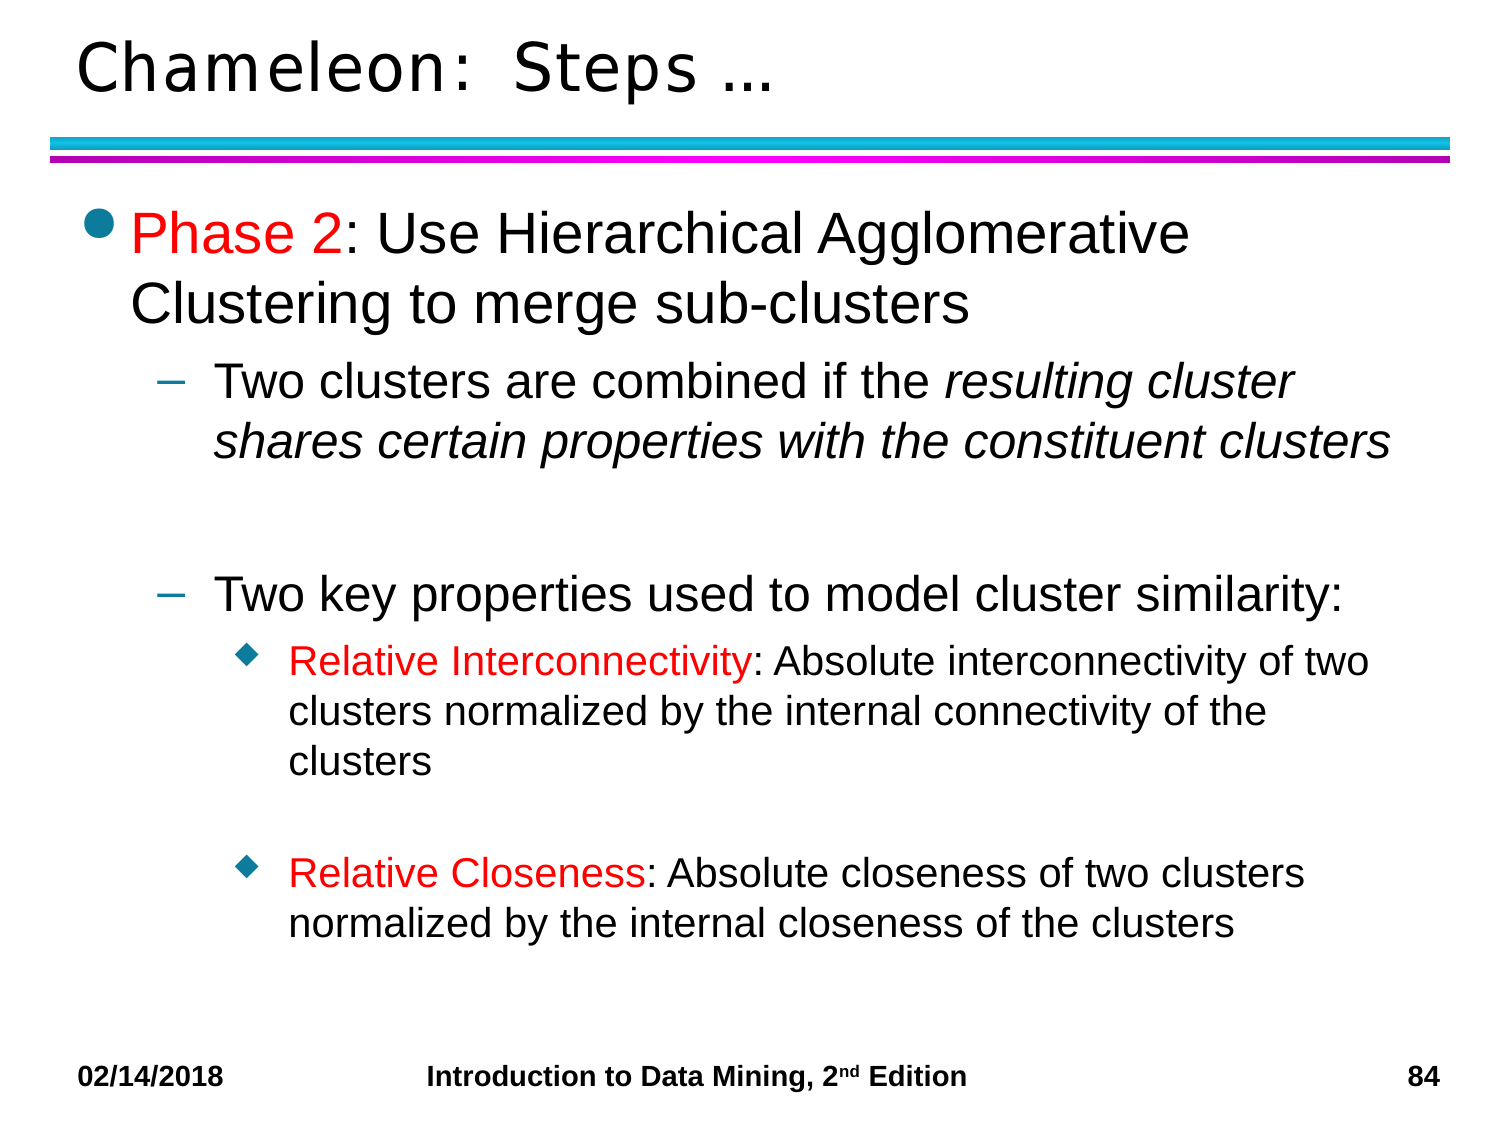

# Chameleon:  Steps …
Phase 2: Use Hierarchical Agglomerative Clustering to merge sub-clusters
Two clusters are combined if the resulting cluster shares certain properties with the constituent clusters

Two key properties used to model cluster similarity:
Relative Interconnectivity: Absolute interconnectivity of two clusters normalized by the internal connectivity of the clusters

Relative Closeness: Absolute closeness of two clusters normalized by the internal closeness of the clusters